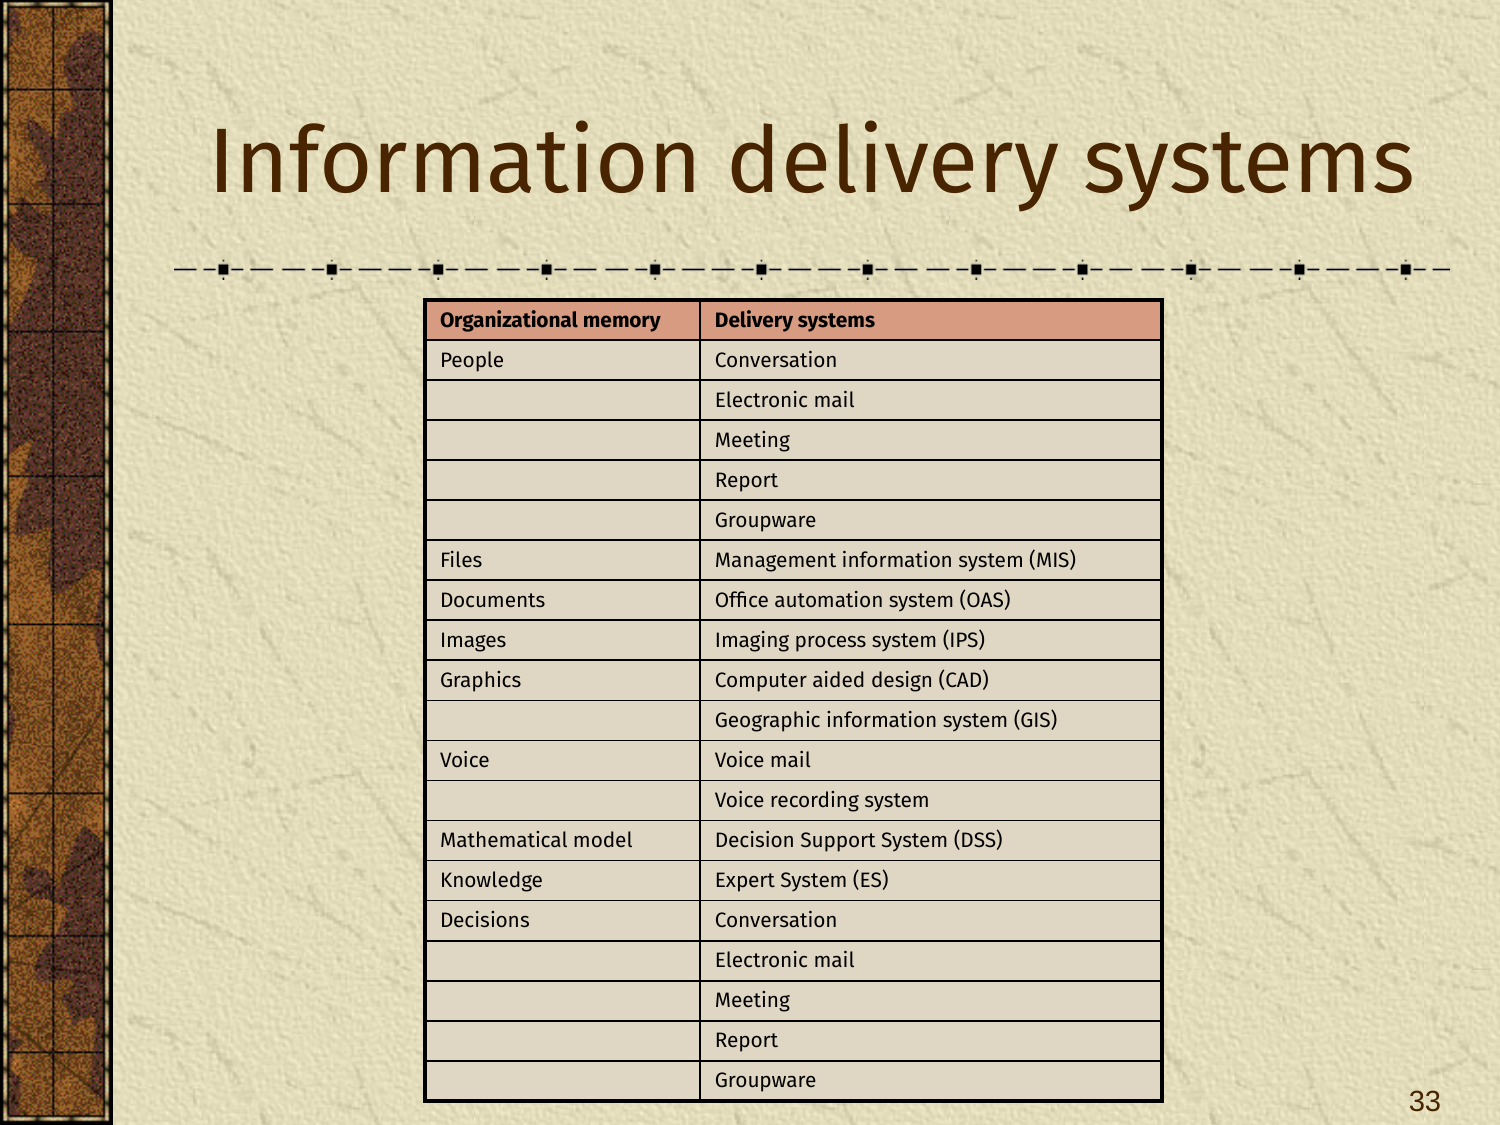

# Information delivery systems
| Organizational memory | Delivery systems |
| --- | --- |
| People | Conversation |
|  | Electronic mail |
|  | Meeting |
|  | Report |
|  | Groupware |
| Files | Management information system (MIS) |
| Documents | Office automation system (OAS) |
| Images | Imaging process system (IPS) |
| Graphics | Computer aided design (CAD) |
|  | Geographic information system (GIS) |
| Voice | Voice mail |
|  | Voice recording system |
| Mathematical model | Decision Support System (DSS) |
| Knowledge | Expert System (ES) |
| Decisions | Conversation |
|  | Electronic mail |
|  | Meeting |
|  | Report |
|  | Groupware |
33